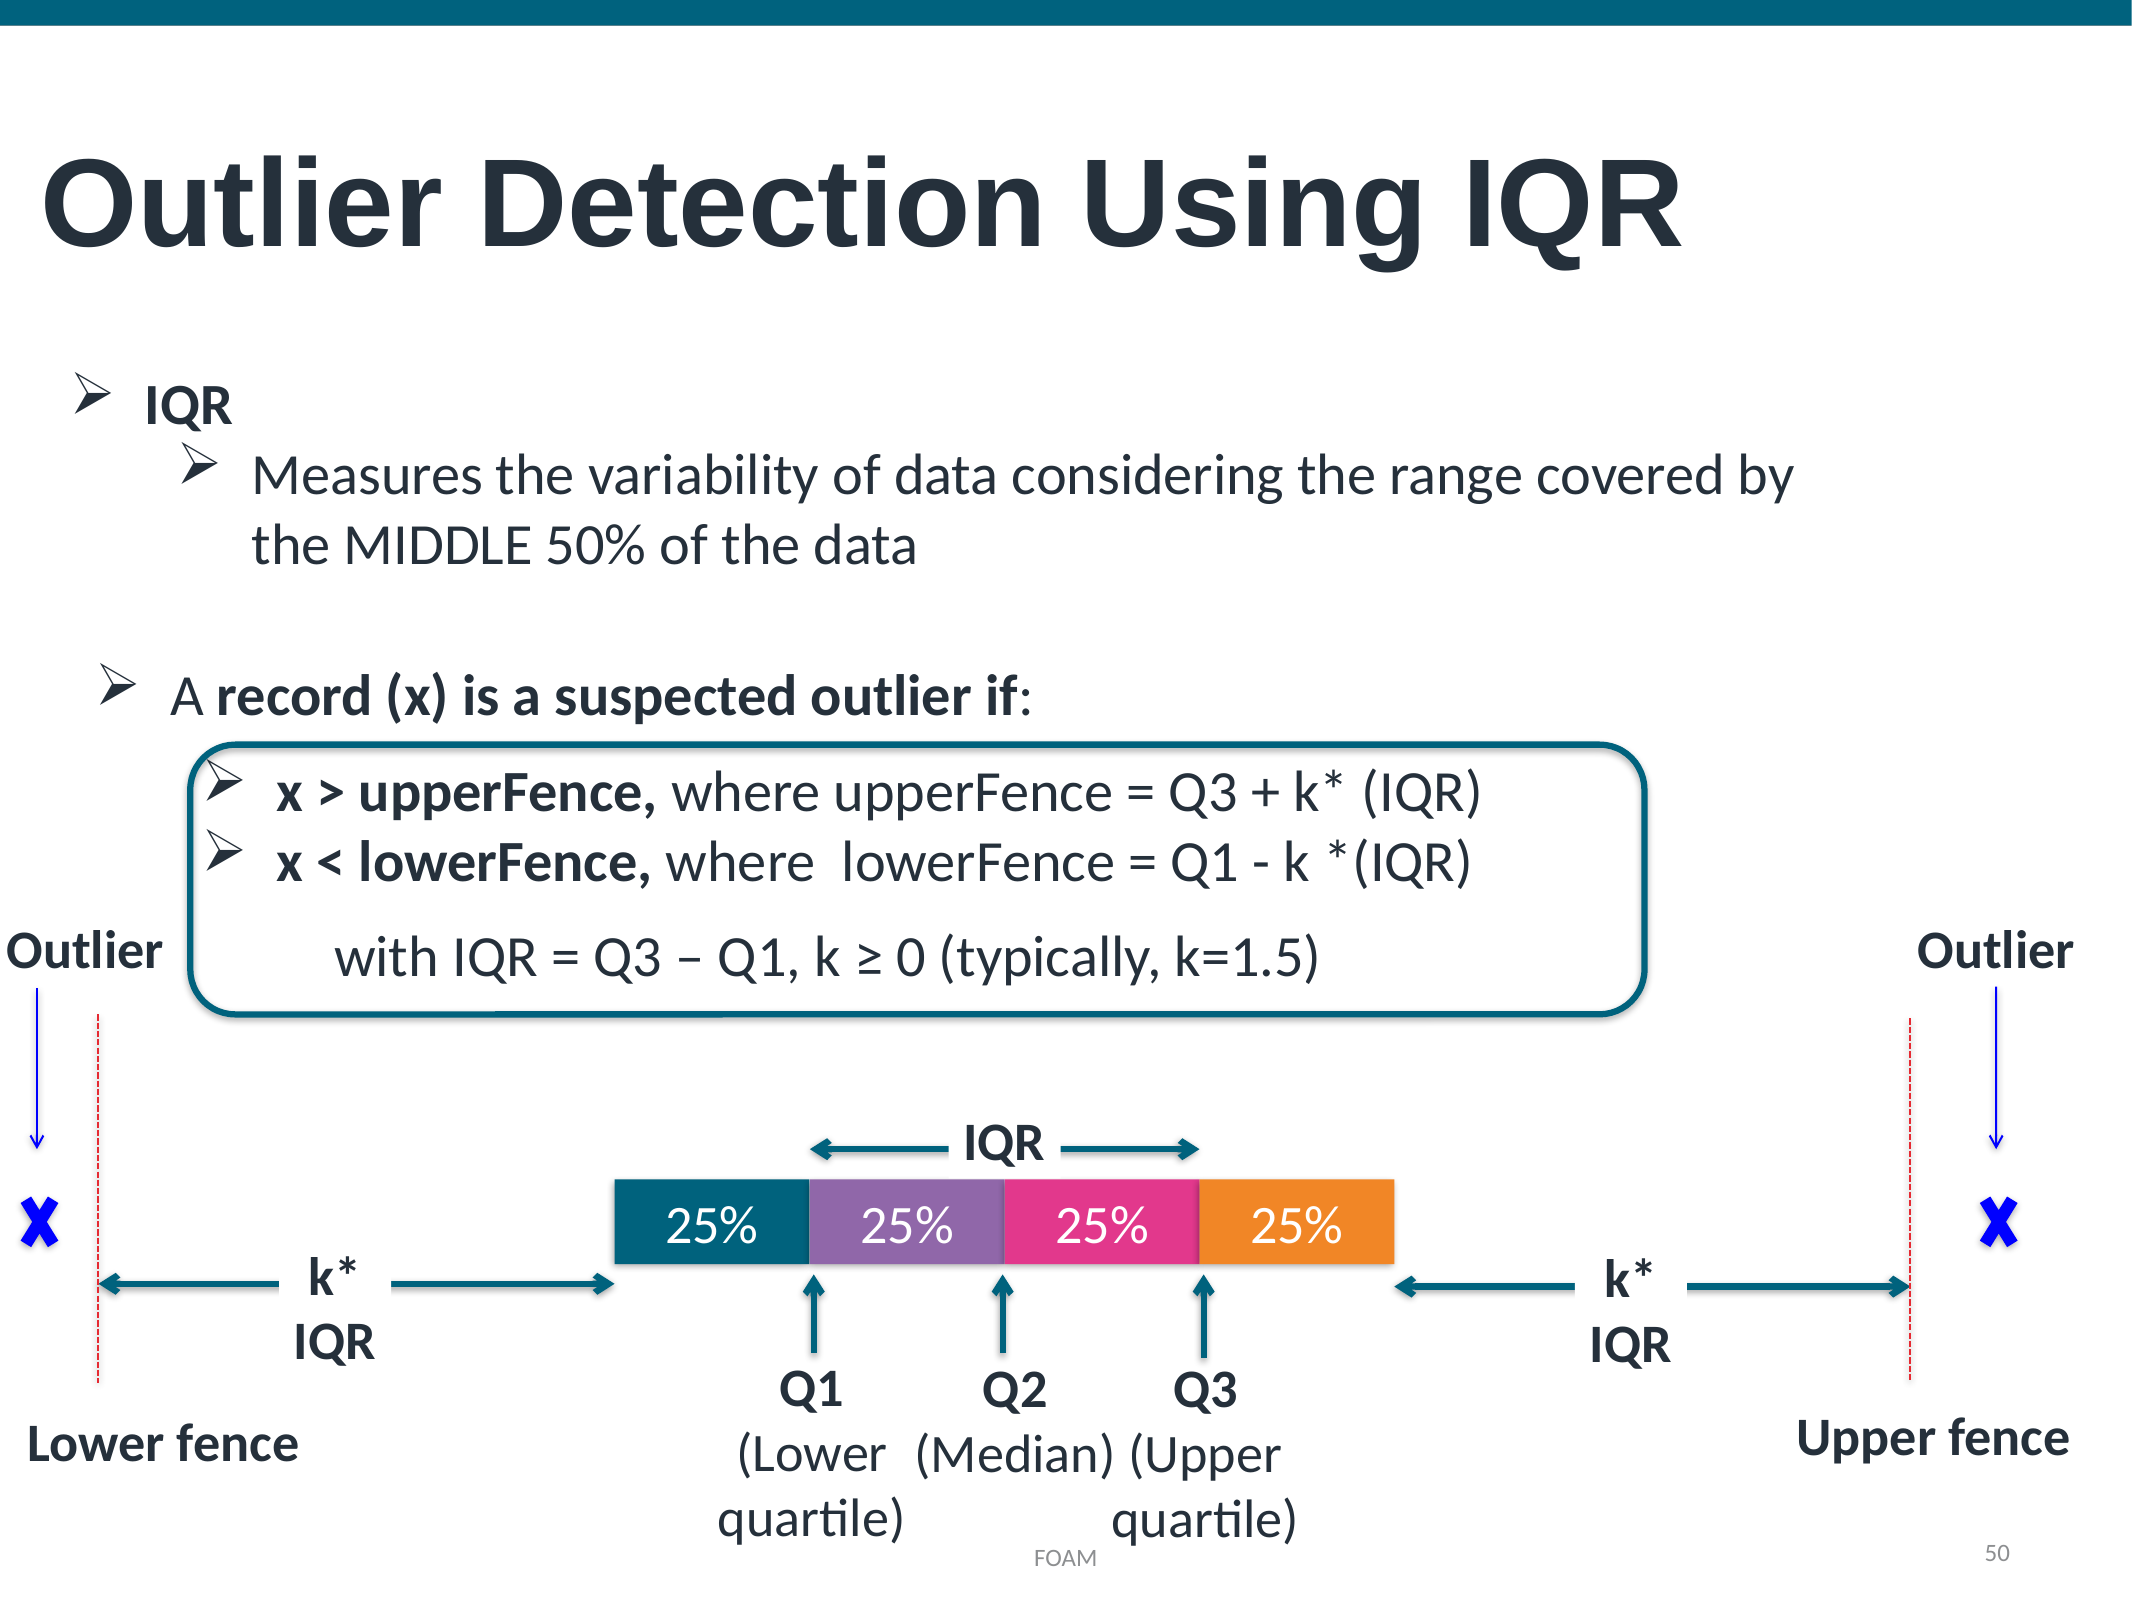

Outlier Detection Using IQR

IQR
Measures the variability of data considering the range covered by the MIDDLE 50% of the data
A record (x) is a suspected outlier if:
x > upperFence, where upperFence = Q3 + k* (IQR)
x < lowerFence, where  lowerFence = Q1 - k *(IQR)

          with IQR = Q3 – Q1, k ≥ 0 (typically, k=1.5)

Outlier
Outlier
IQR

25%
25%
25%
25%

k*
IQR
k*
IQR
Q1
(Lower quartile)
Q2
(Median)
Q3
(Upper quartile)
Upper fence
Lower fence
50
FOAM